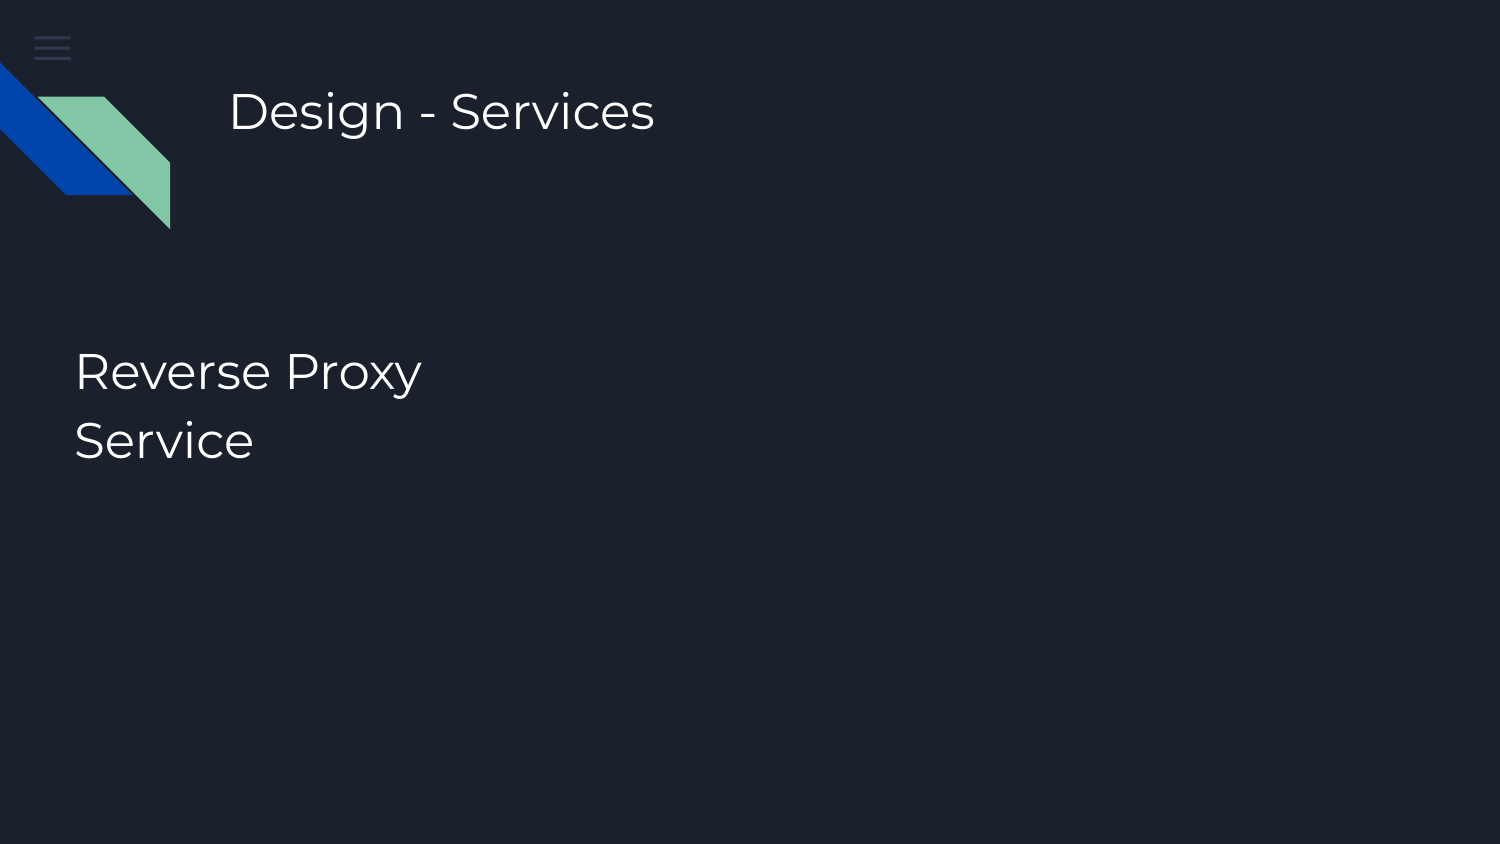

# Design - Services
Reverse Proxy Service